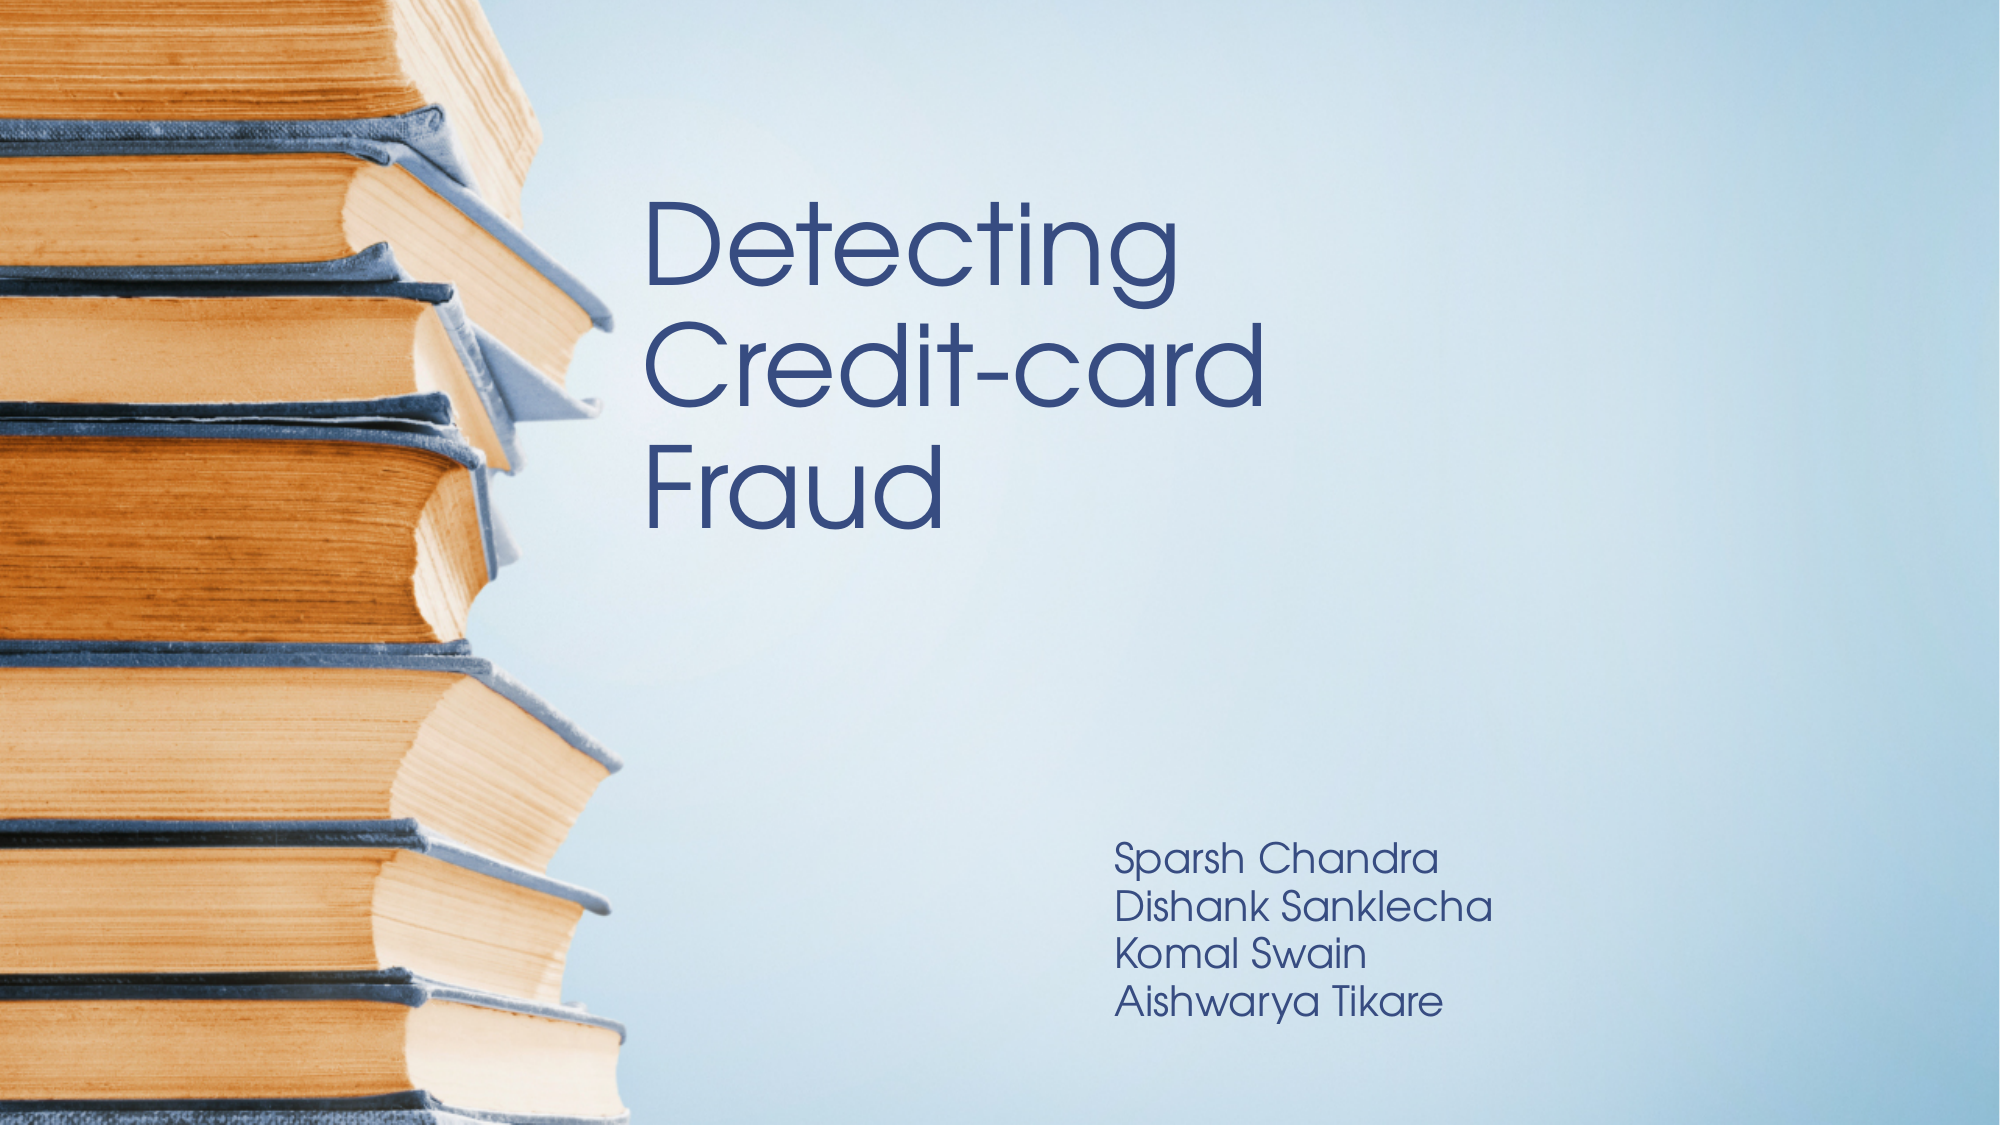

# Detecting Credit-card Fraud
Sparsh Chandra
Dishank Sanklecha
Komal Swain
Aishwarya Tikare